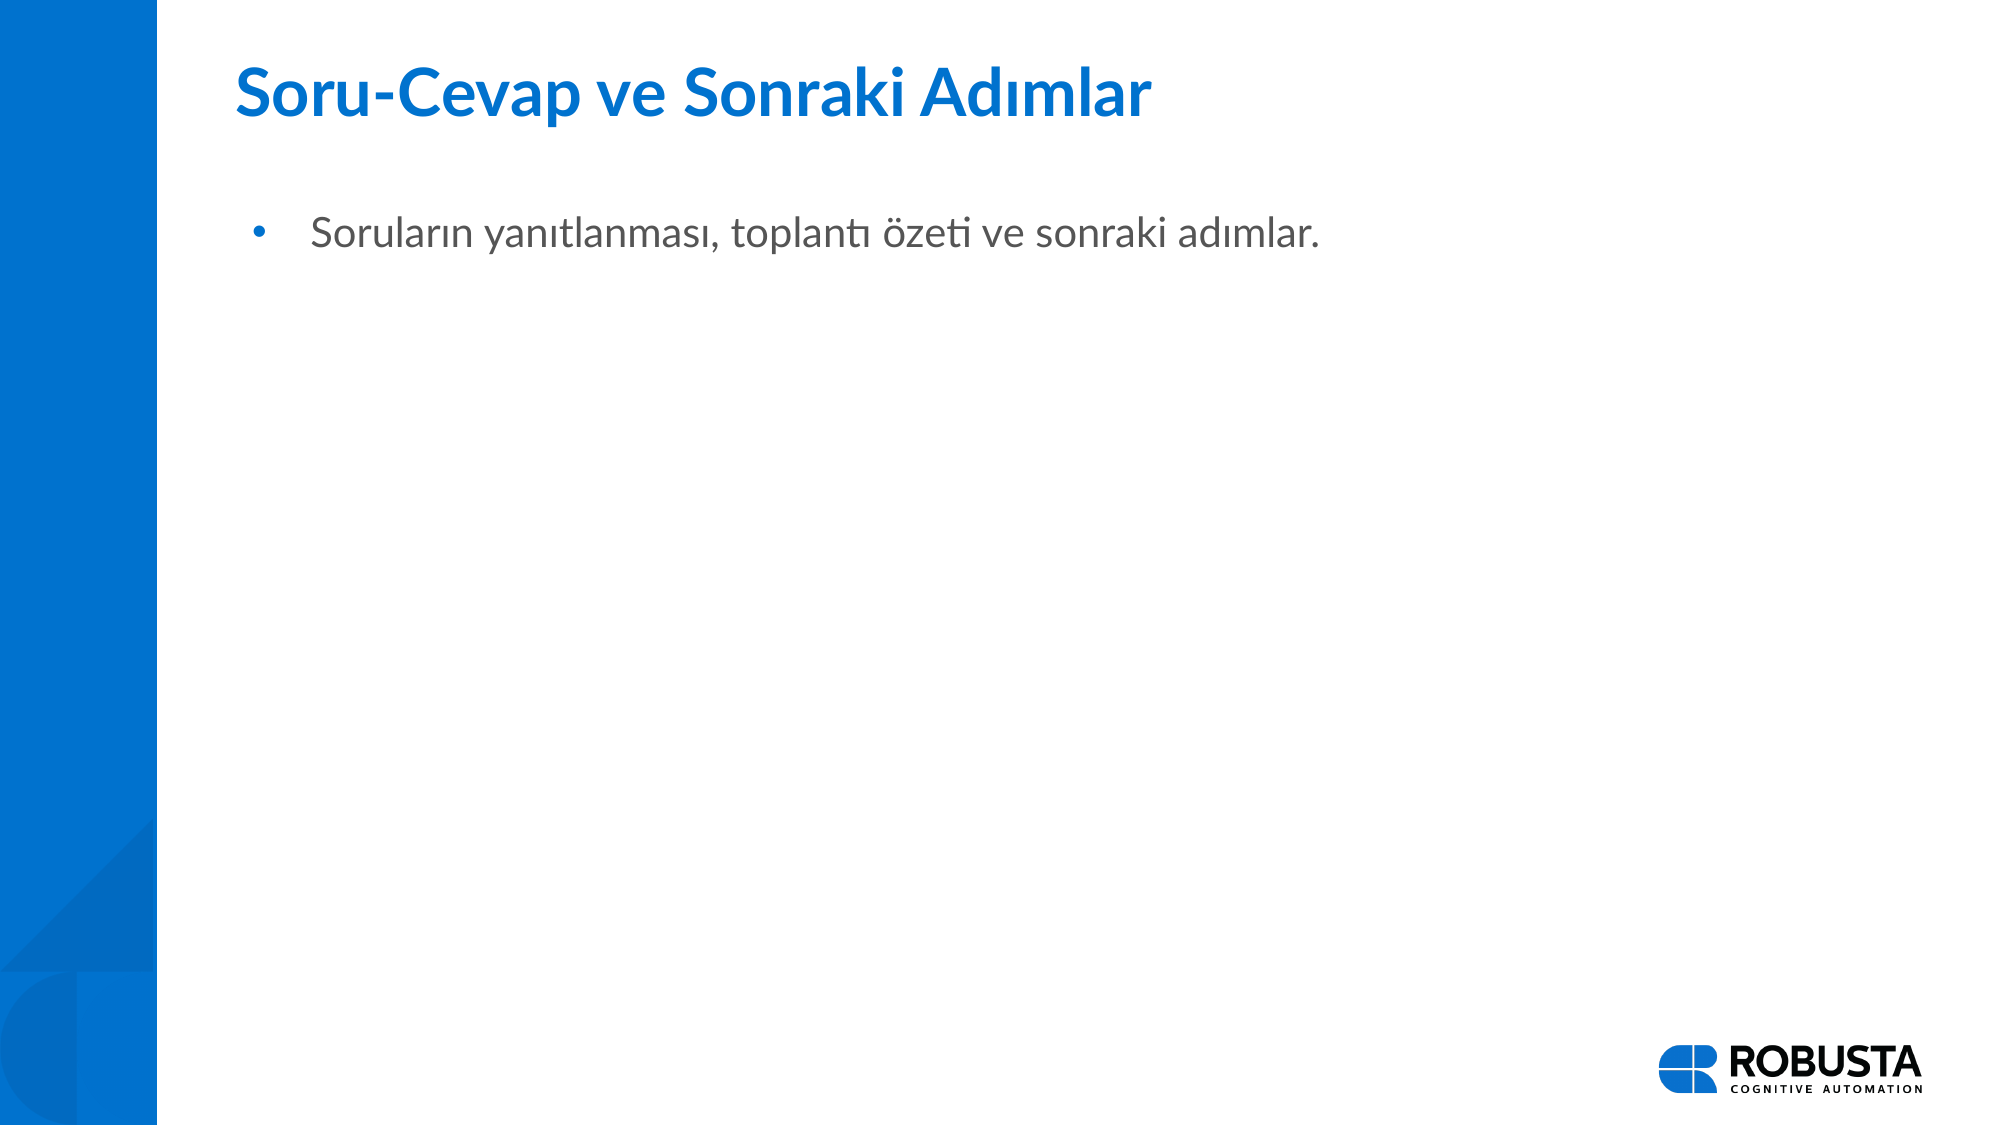

# Soru-Cevap ve Sonraki Adımlar
Soruların yanıtlanması, toplantı özeti ve sonraki adımlar.